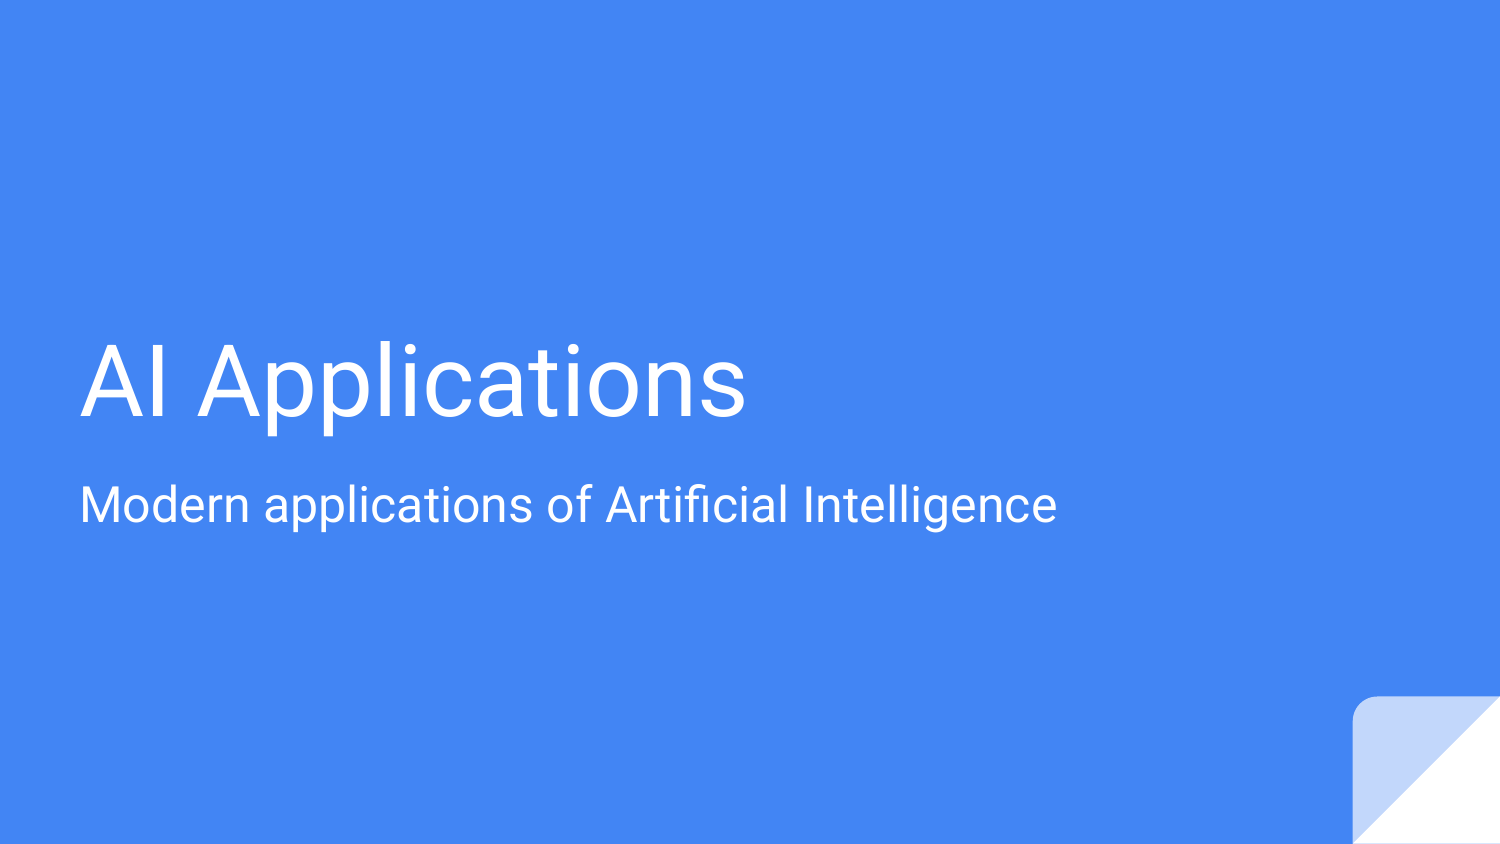

# AI Applications
Modern applications of Artificial Intelligence